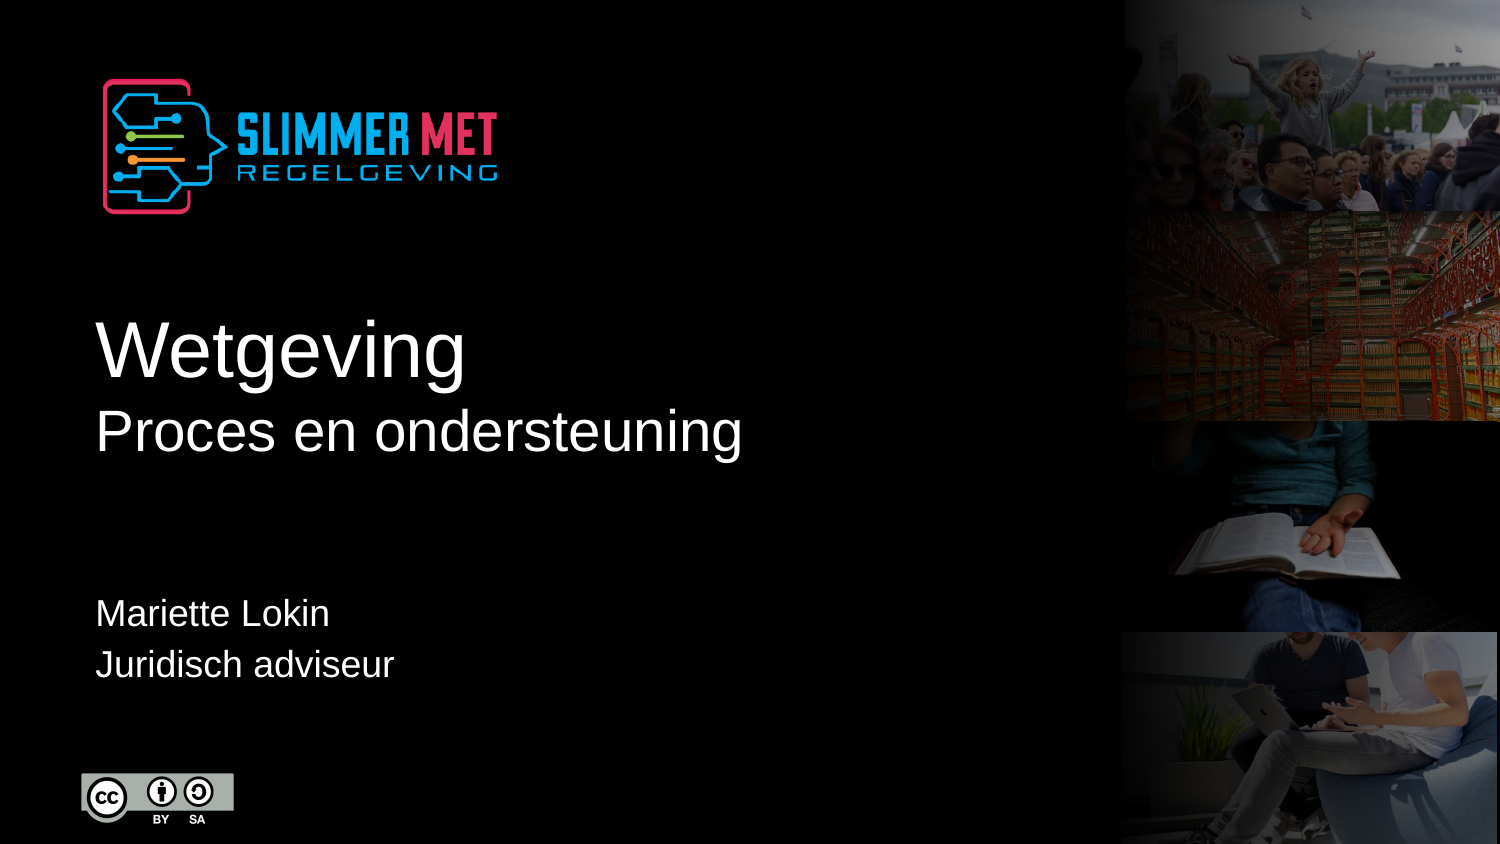

# Wetgeving Proces en ondersteuning
Mariette Lokin
Juridisch adviseur